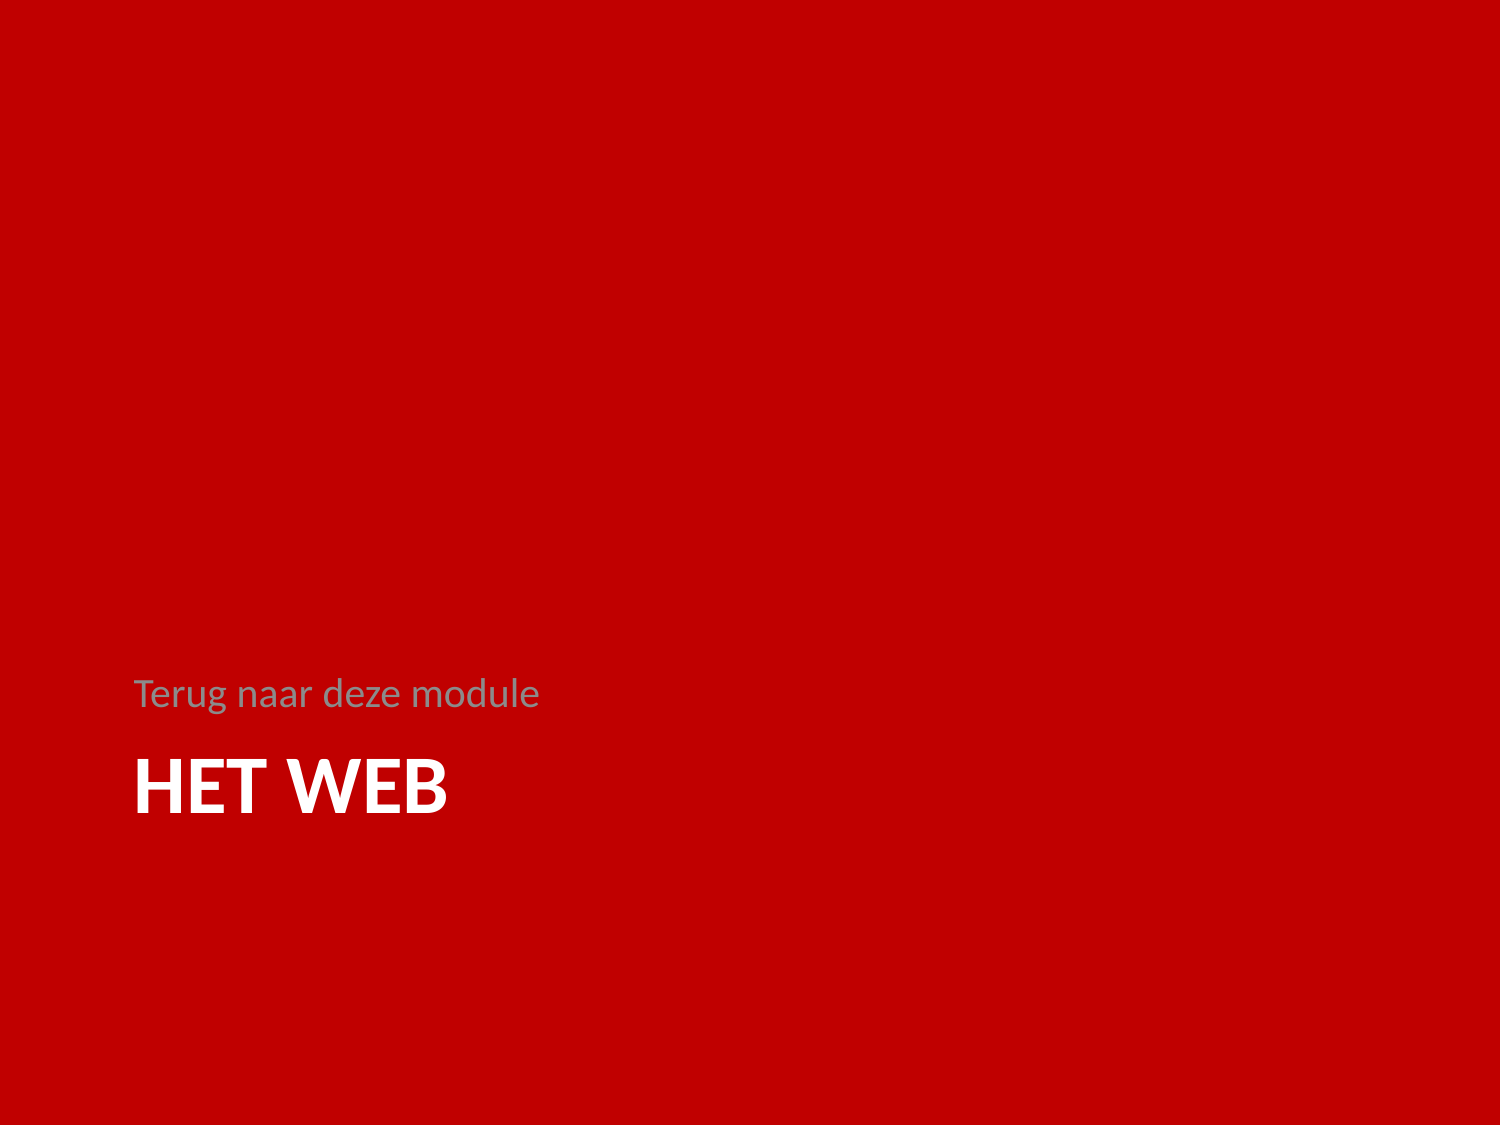

Terug naar deze module
# Het web